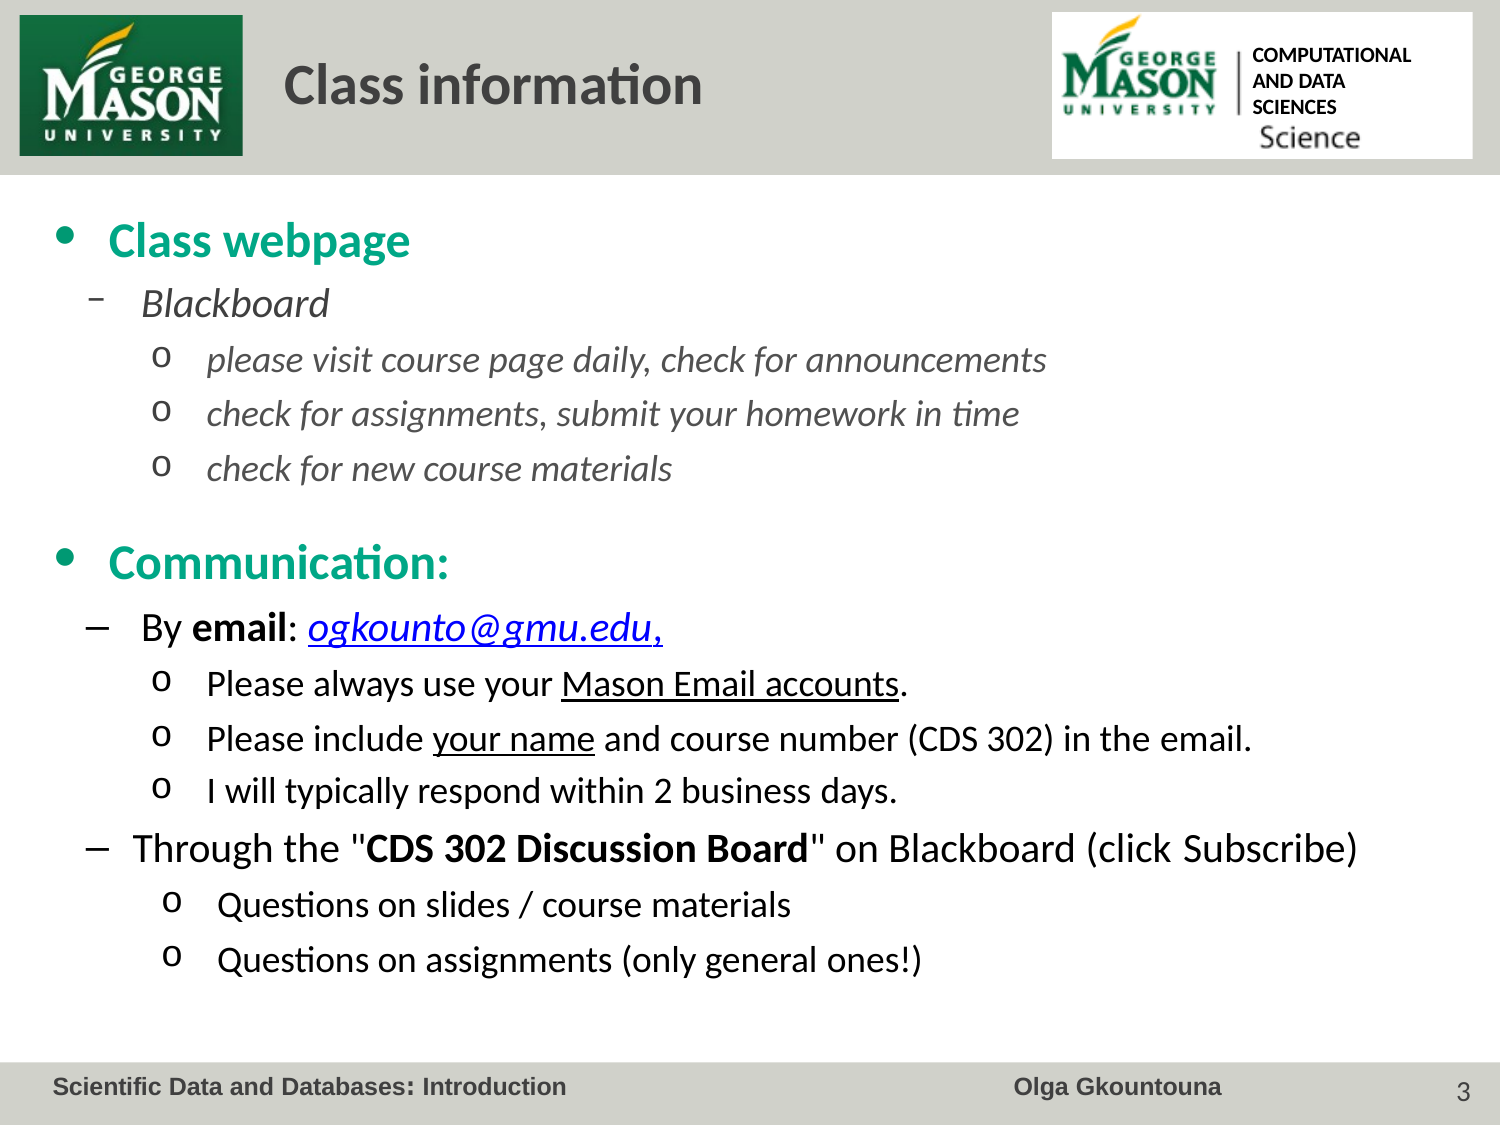

COMPUTATIONAL  AND DATA  SCIENCES
# Class information
Class webpage
Blackboard
please visit course page daily, check for announcements
check for assignments, submit your homework in time
check for new course materials

Communication:
By email: ogkounto@gmu.edu,
Please always use your Mason Email accounts.
Please include your name and course number (CDS 302) in the email.
I will typically respond within 2 business days.
Through the "CDS 302 Discussion Board" on Blackboard (click Subscribe)
Questions on slides / course materials
Questions on assignments (only general ones!)
Scientific Data and Databases: Introduction
Olga Gkountouna
3